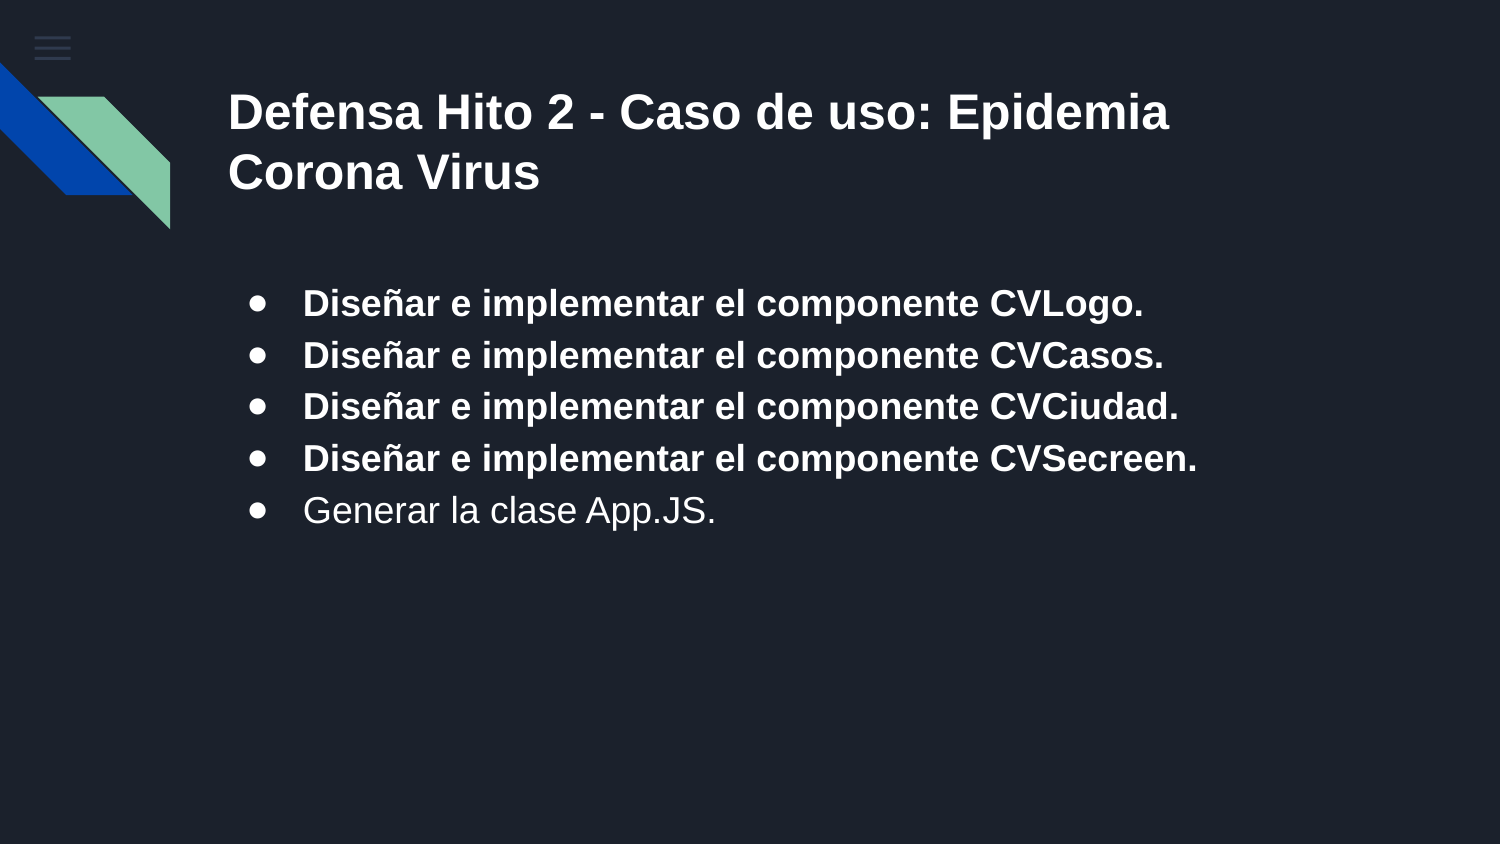

# Defensa Hito 2 - Caso de uso: Epidemia Corona Virus
Diseñar e implementar el componente CVLogo.
Diseñar e implementar el componente CVCasos.
Diseñar e implementar el componente CVCiudad.
Diseñar e implementar el componente CVSecreen.
Generar la clase App.JS.